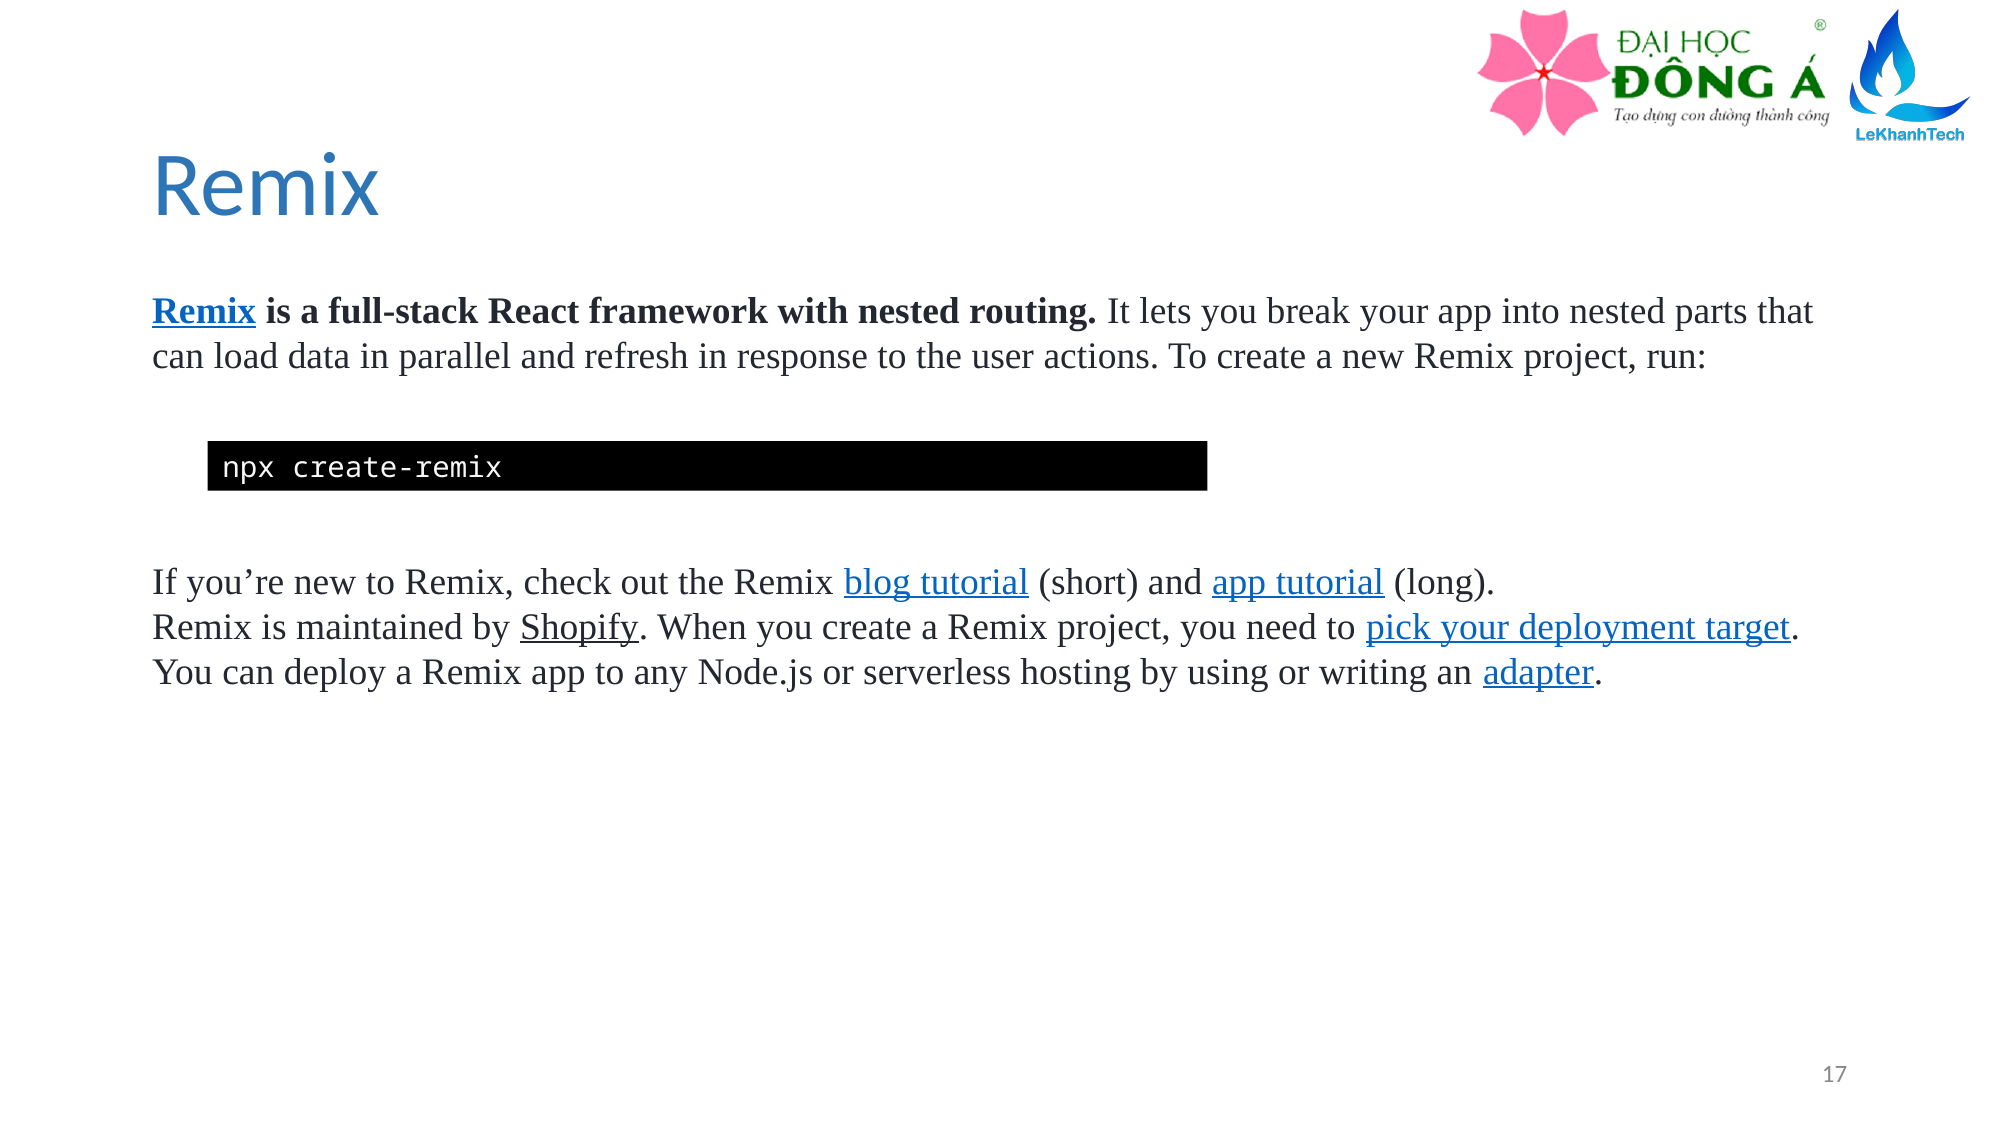

# Remix
Remix is a full-stack React framework with nested routing. It lets you break your app into nested parts that can load data in parallel and refresh in response to the user actions. To create a new Remix project, run:
npx create-remix
If you’re new to Remix, check out the Remix blog tutorial (short) and app tutorial (long).
Remix is maintained by Shopify. When you create a Remix project, you need to pick your deployment target. You can deploy a Remix app to any Node.js or serverless hosting by using or writing an adapter.
17